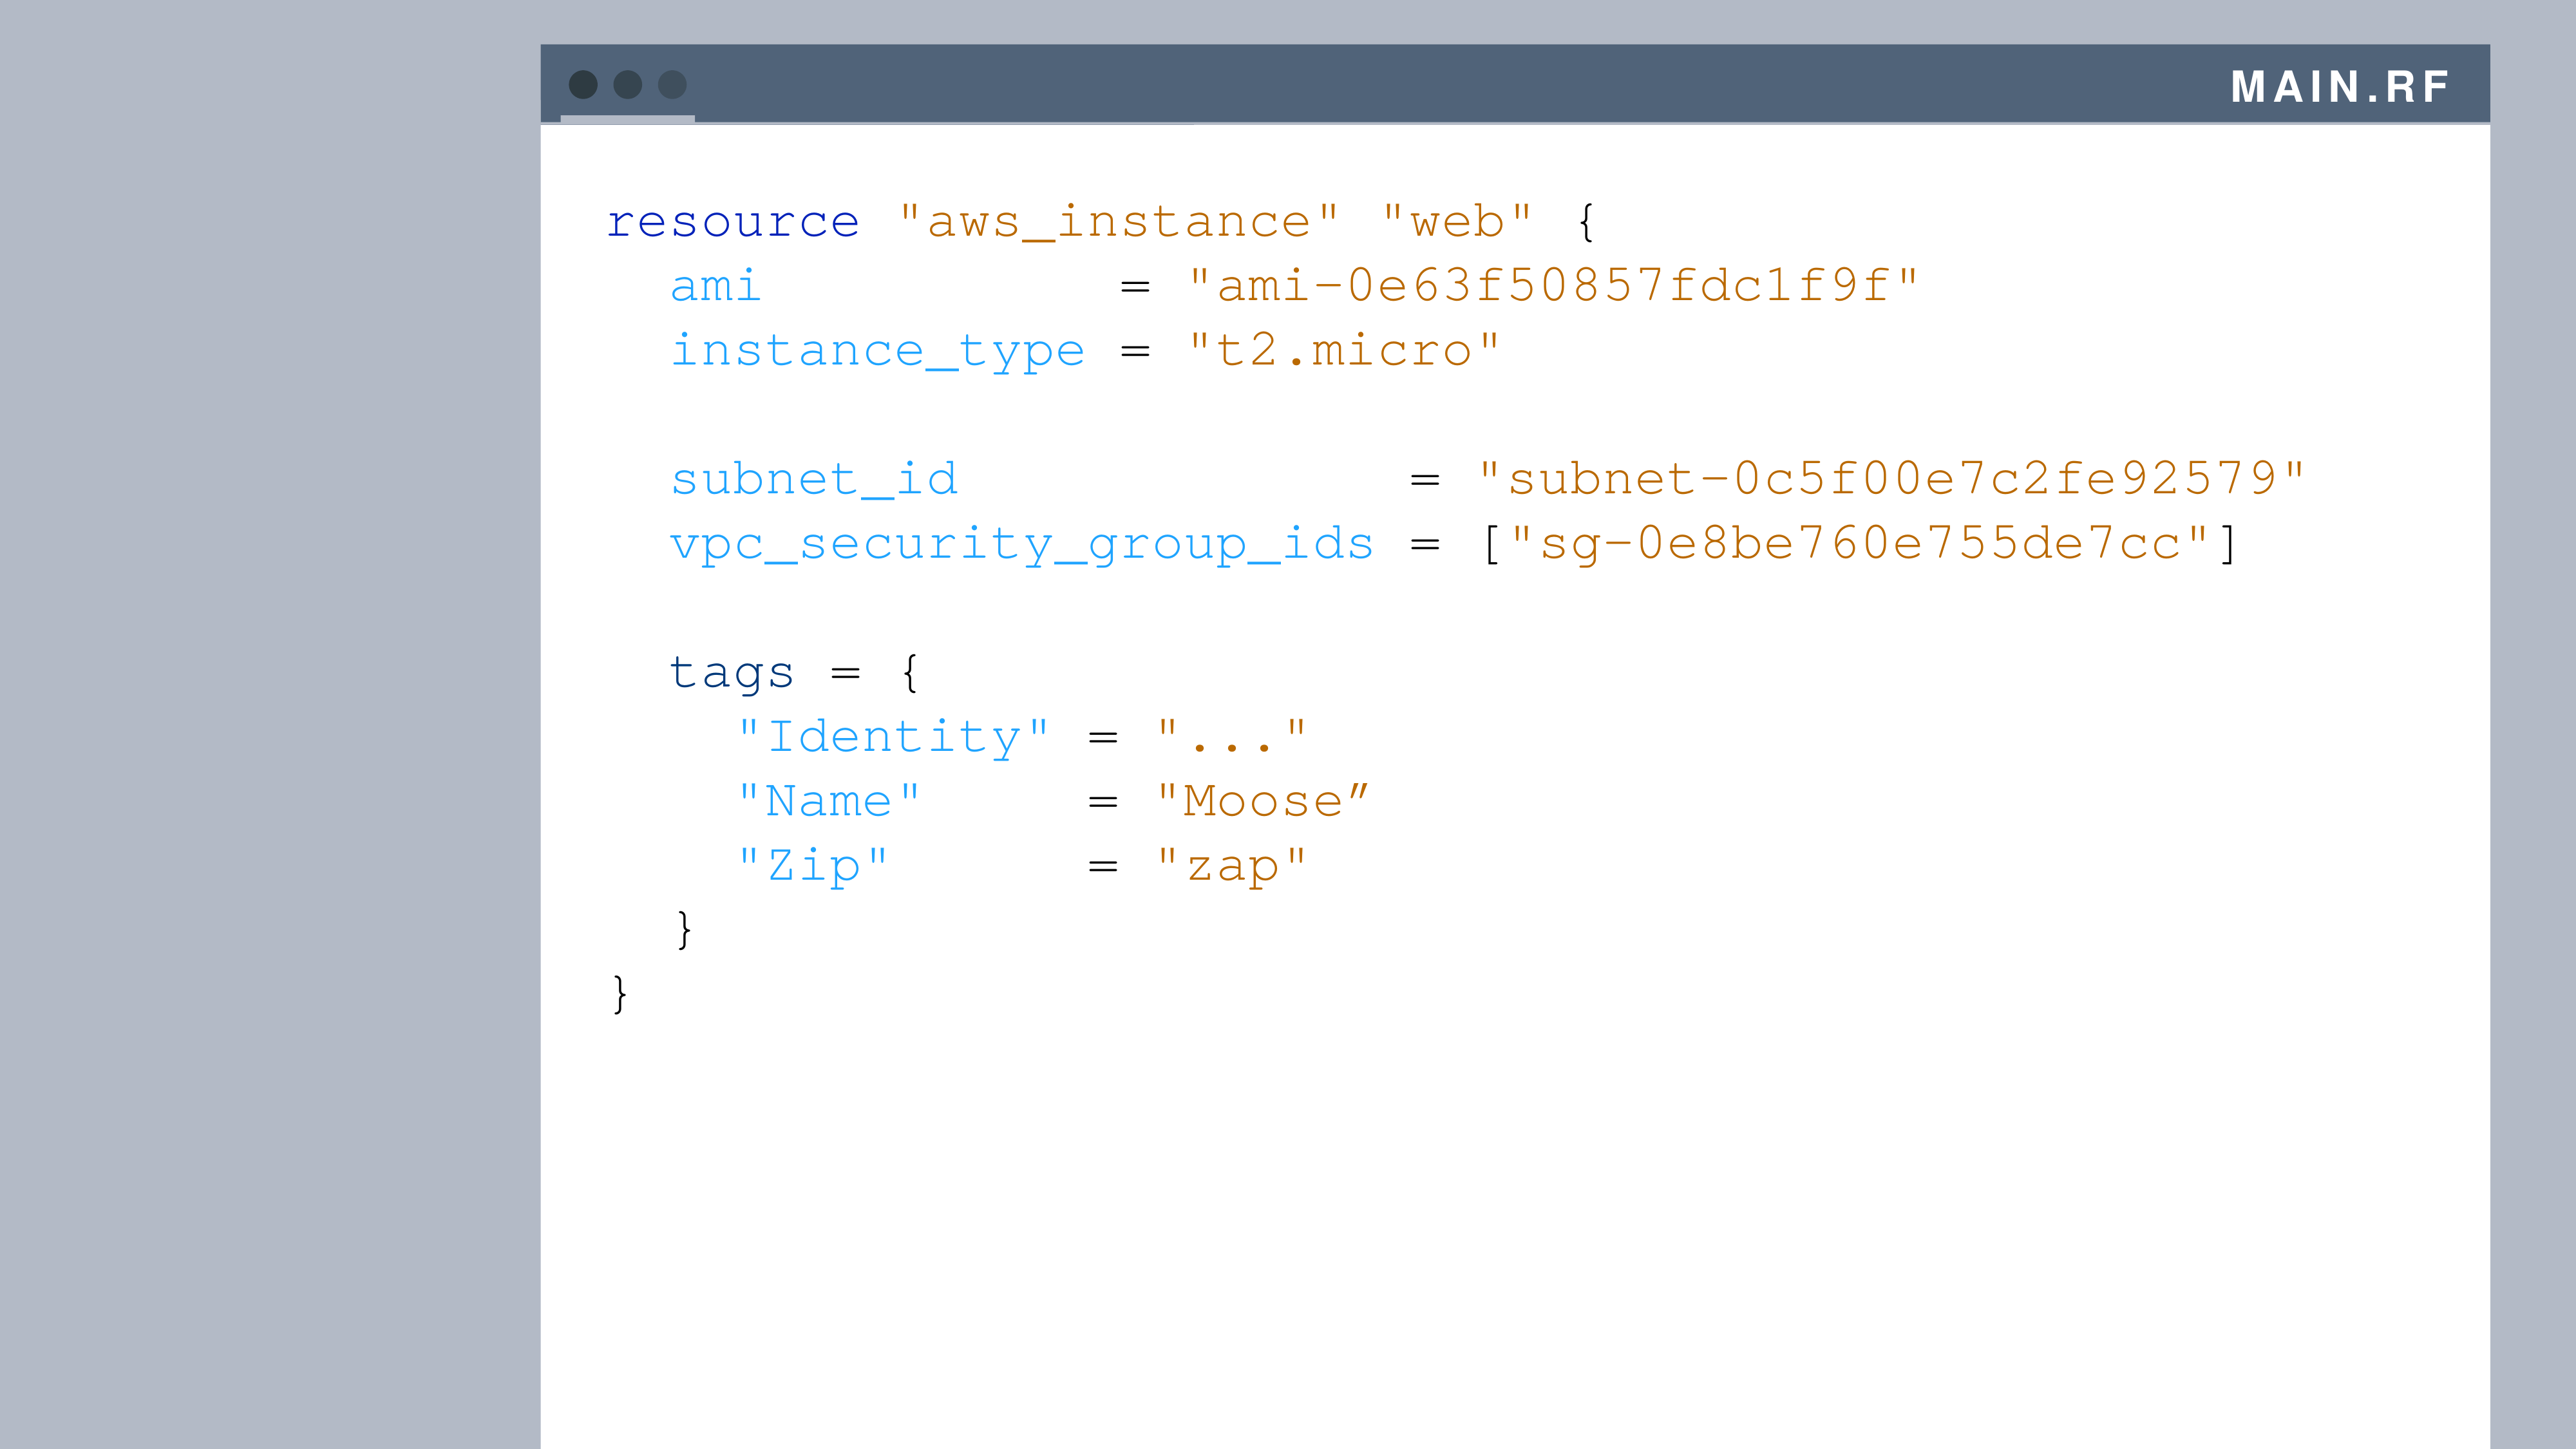

main.rf
resource "aws_instance" "web" {
  ami           = "ami-0e63f50857fdc1f9f"
  instance_type = "t2.micro"

  subnet_id              = "subnet-0c5f00e7c2fe92579"
  vpc_security_group_ids = ["sg-0e8be760e755de7cc"]

  tags = {
    "Identity" = "..."
    "Name"     = "Moose”
    "Zip"      = "zap"
  }
}
57